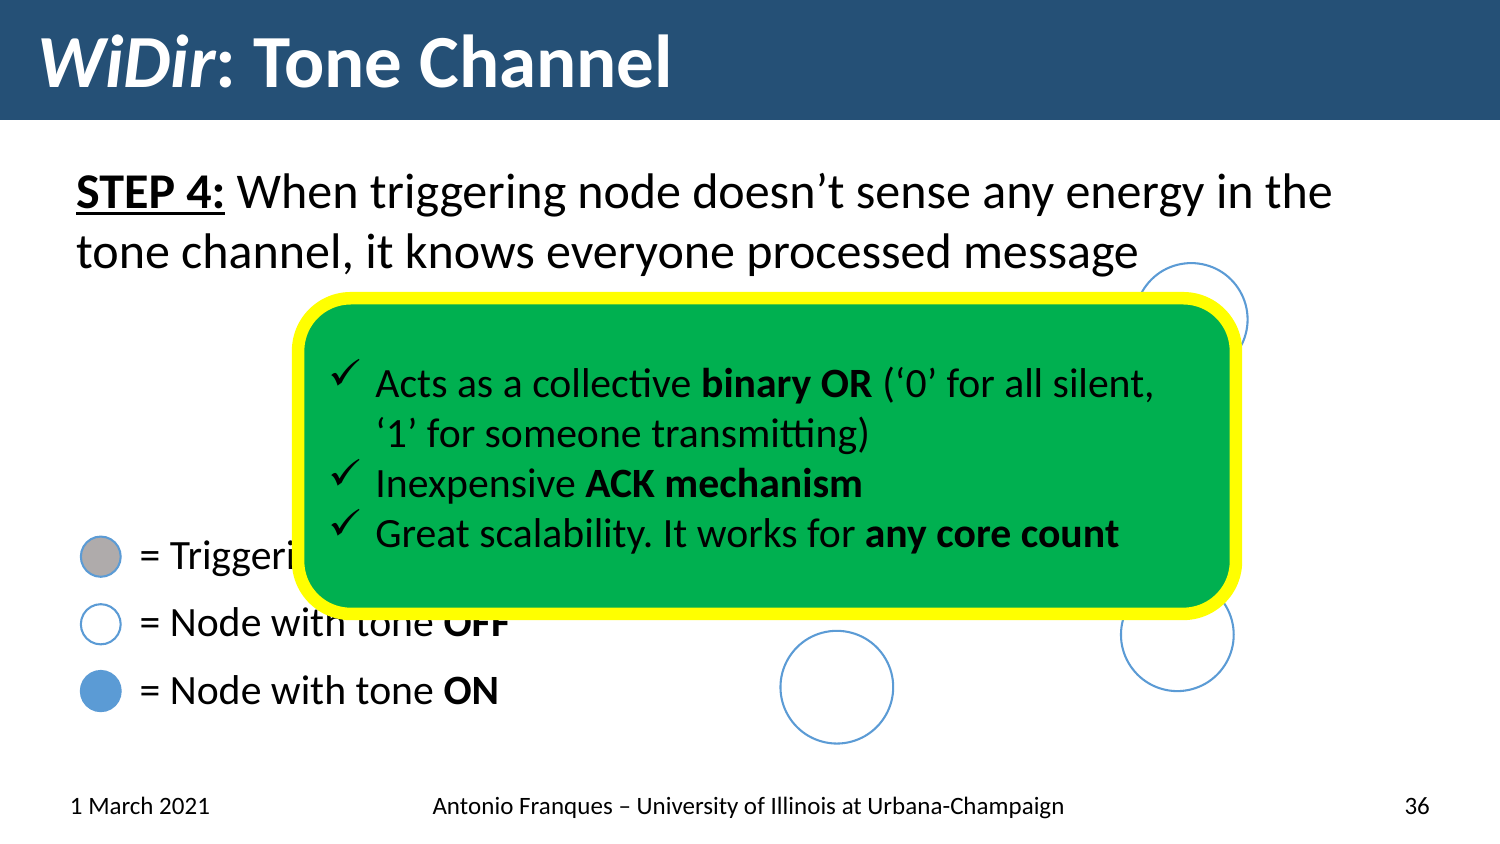

# WiDir: Tone Channel
STEP 4: When triggering node doesn’t sense any energy in the tone channel, it knows everyone processed message

Acts as a collective binary OR (‘0’ for all silent, ‘1’ for someone transmitting)
Inexpensive ACK mechanism
Great scalability. It works for any core count

      = Triggering node

      = Node with tone OFF

      = Node with tone ON

1 March 2021
Antonio Franques – University of Illinois at Urbana-Champaign
36